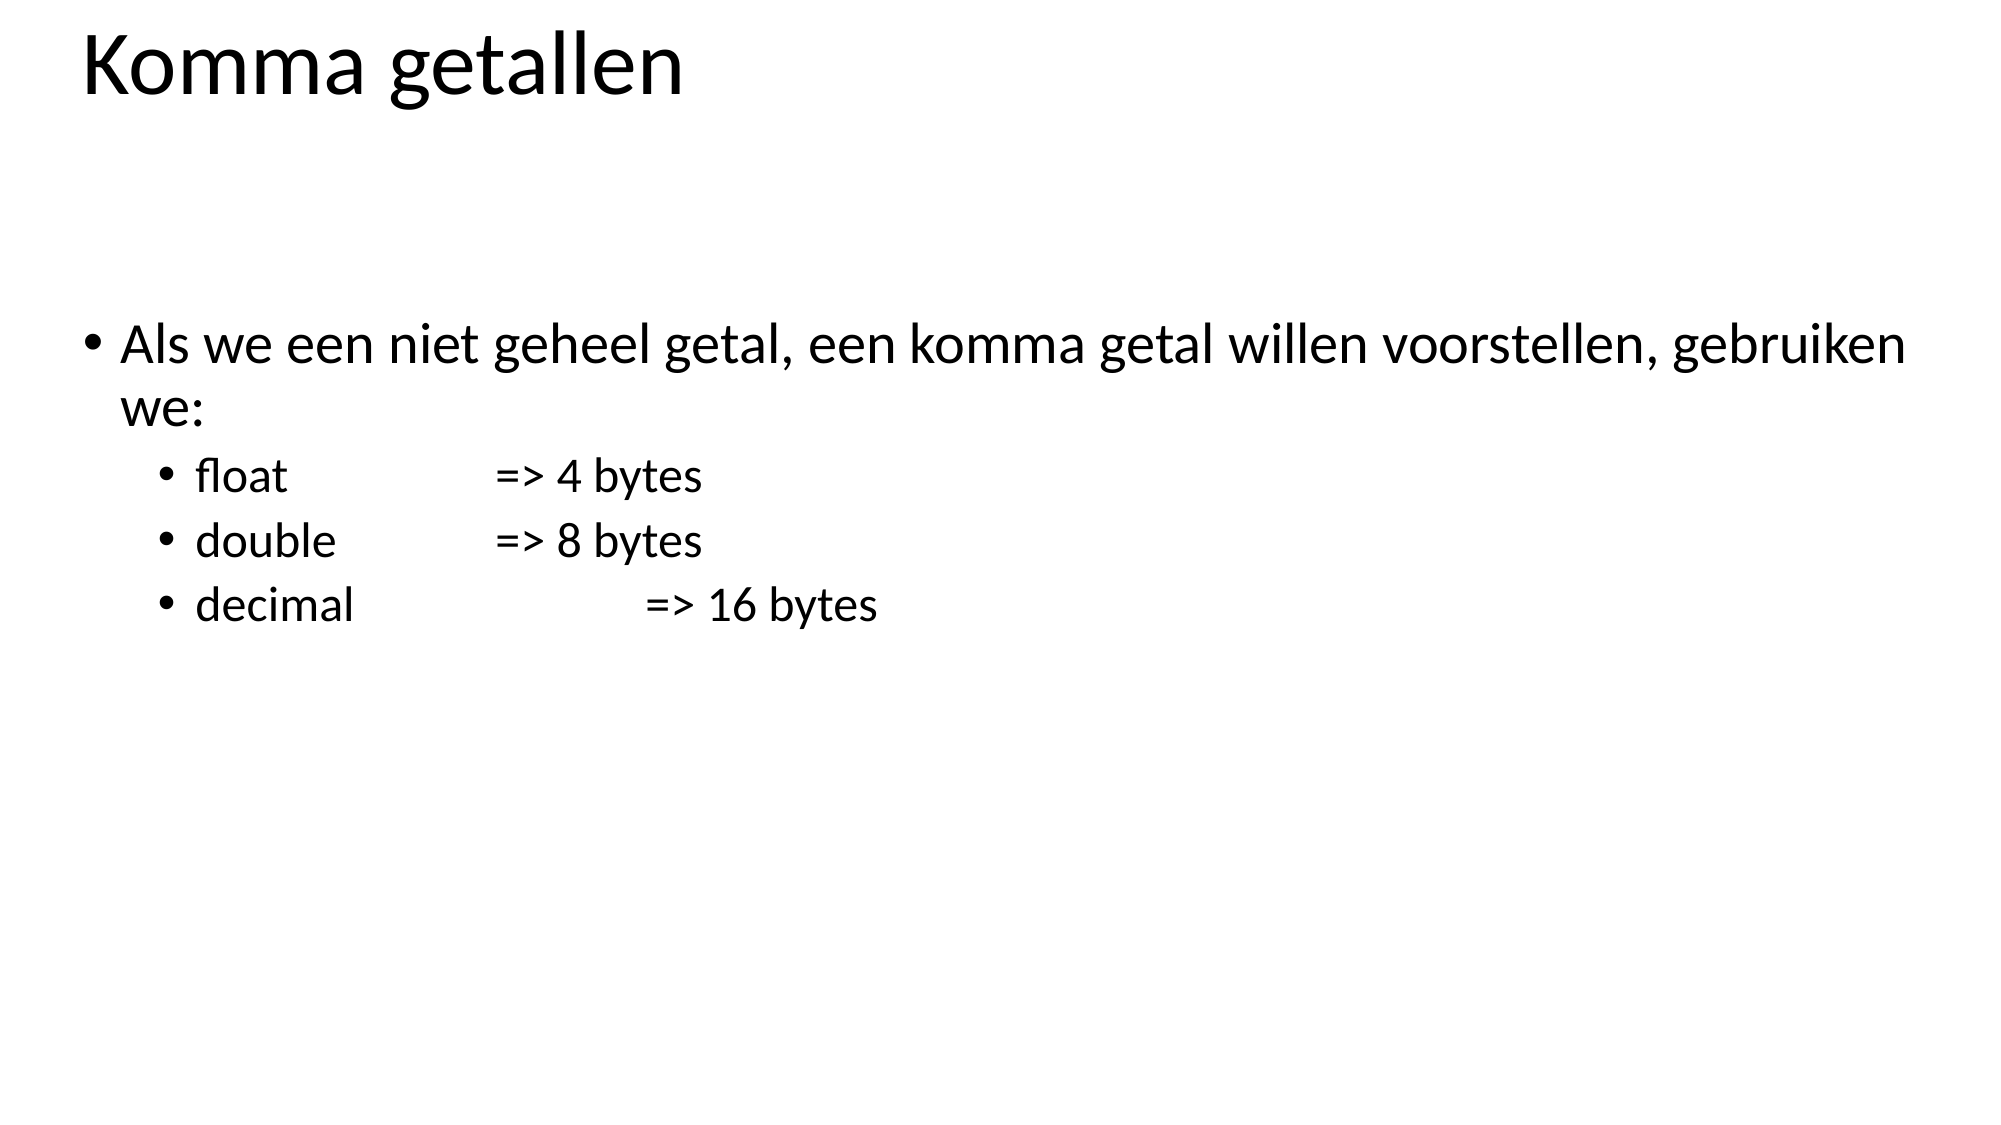

# Komma getallen
Als we een niet geheel getal, een komma getal willen voorstellen, gebruiken we:
float		=> 4 bytes
double		=> 8 bytes
decimal		=> 16 bytes